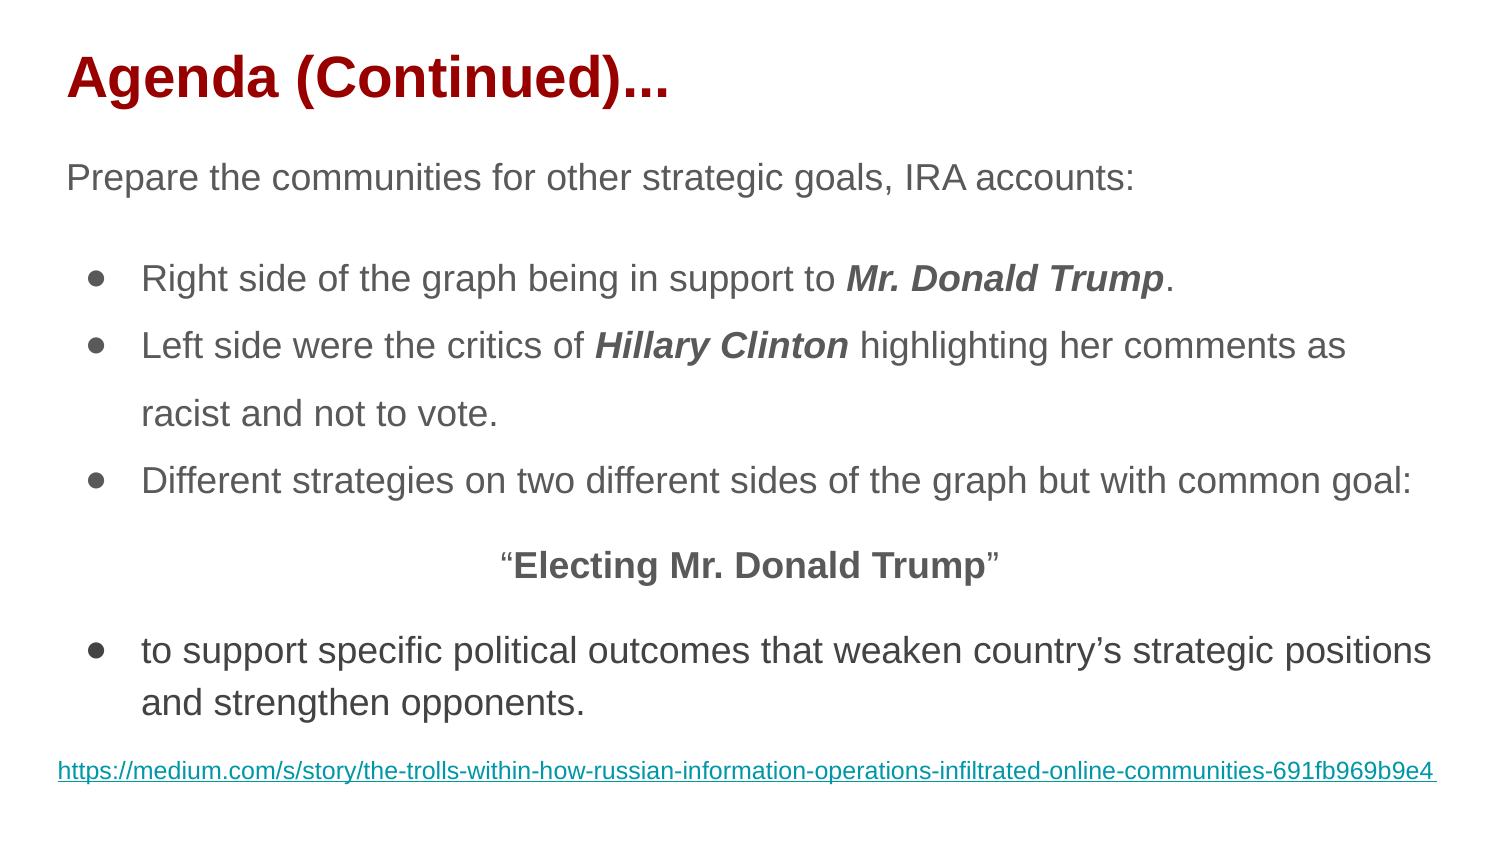

# Agenda (Continued)...
Prepare the communities for other strategic goals, IRA accounts:
Right side of the graph being in support to Mr. Donald Trump.
Left side were the critics of Hillary Clinton highlighting her comments as  racist and not to vote.
Different strategies on two different sides of the graph but with common goal:
“Electing Mr. Donald Trump”
to support specific political outcomes that weaken country’s strategic positions and strengthen opponents.

https://medium.com/s/story/the-trolls-within-how-russian-information-operations-infiltrated-online-communities-691fb969b9e4